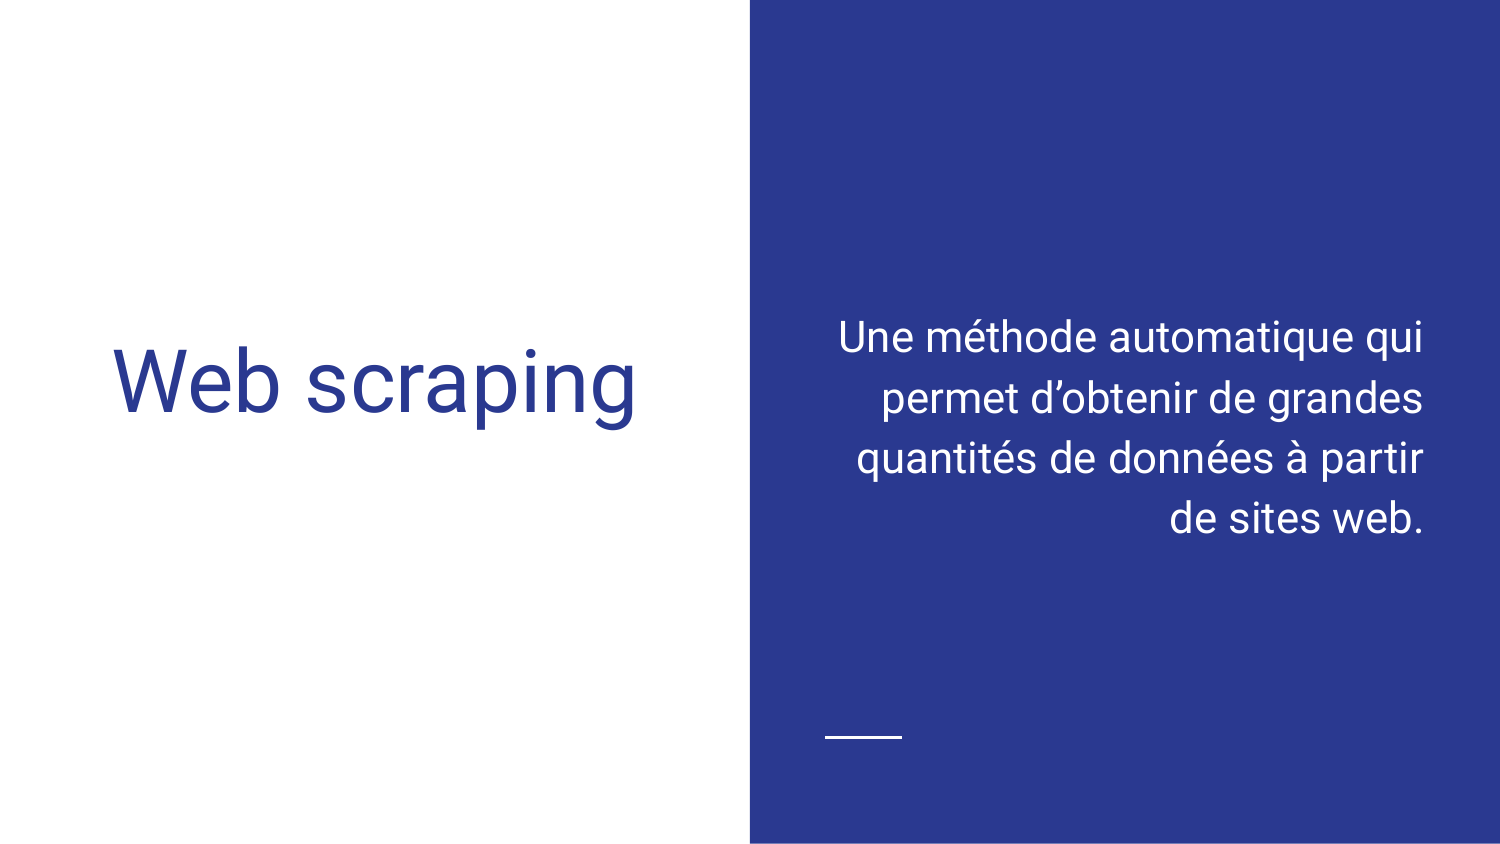

Une méthode automatique qui permet d’obtenir de grandes quantités de données à partir de sites web.
# Web scraping